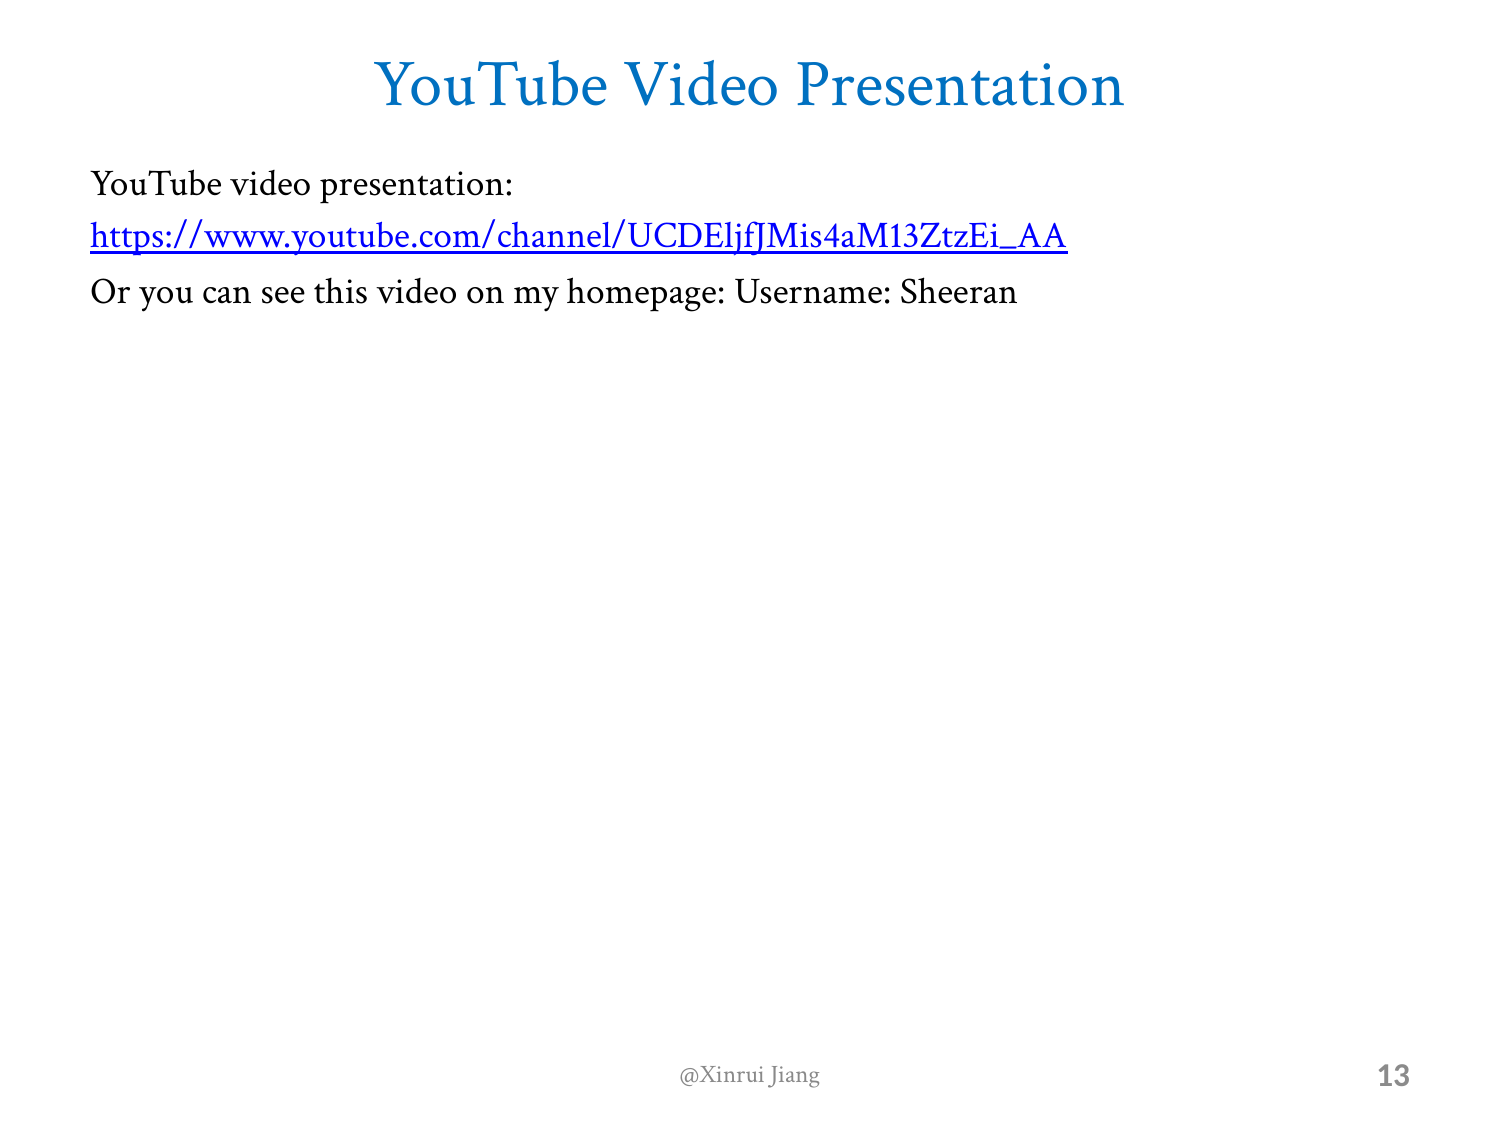

# YouTube Video Presentation
YouTube video presentation:
https://www.youtube.com/channel/UCDEljfJMis4aM13ZtzEi_AA
Or you can see this video on my homepage: Username: Sheeran
@Xinrui Jiang
13